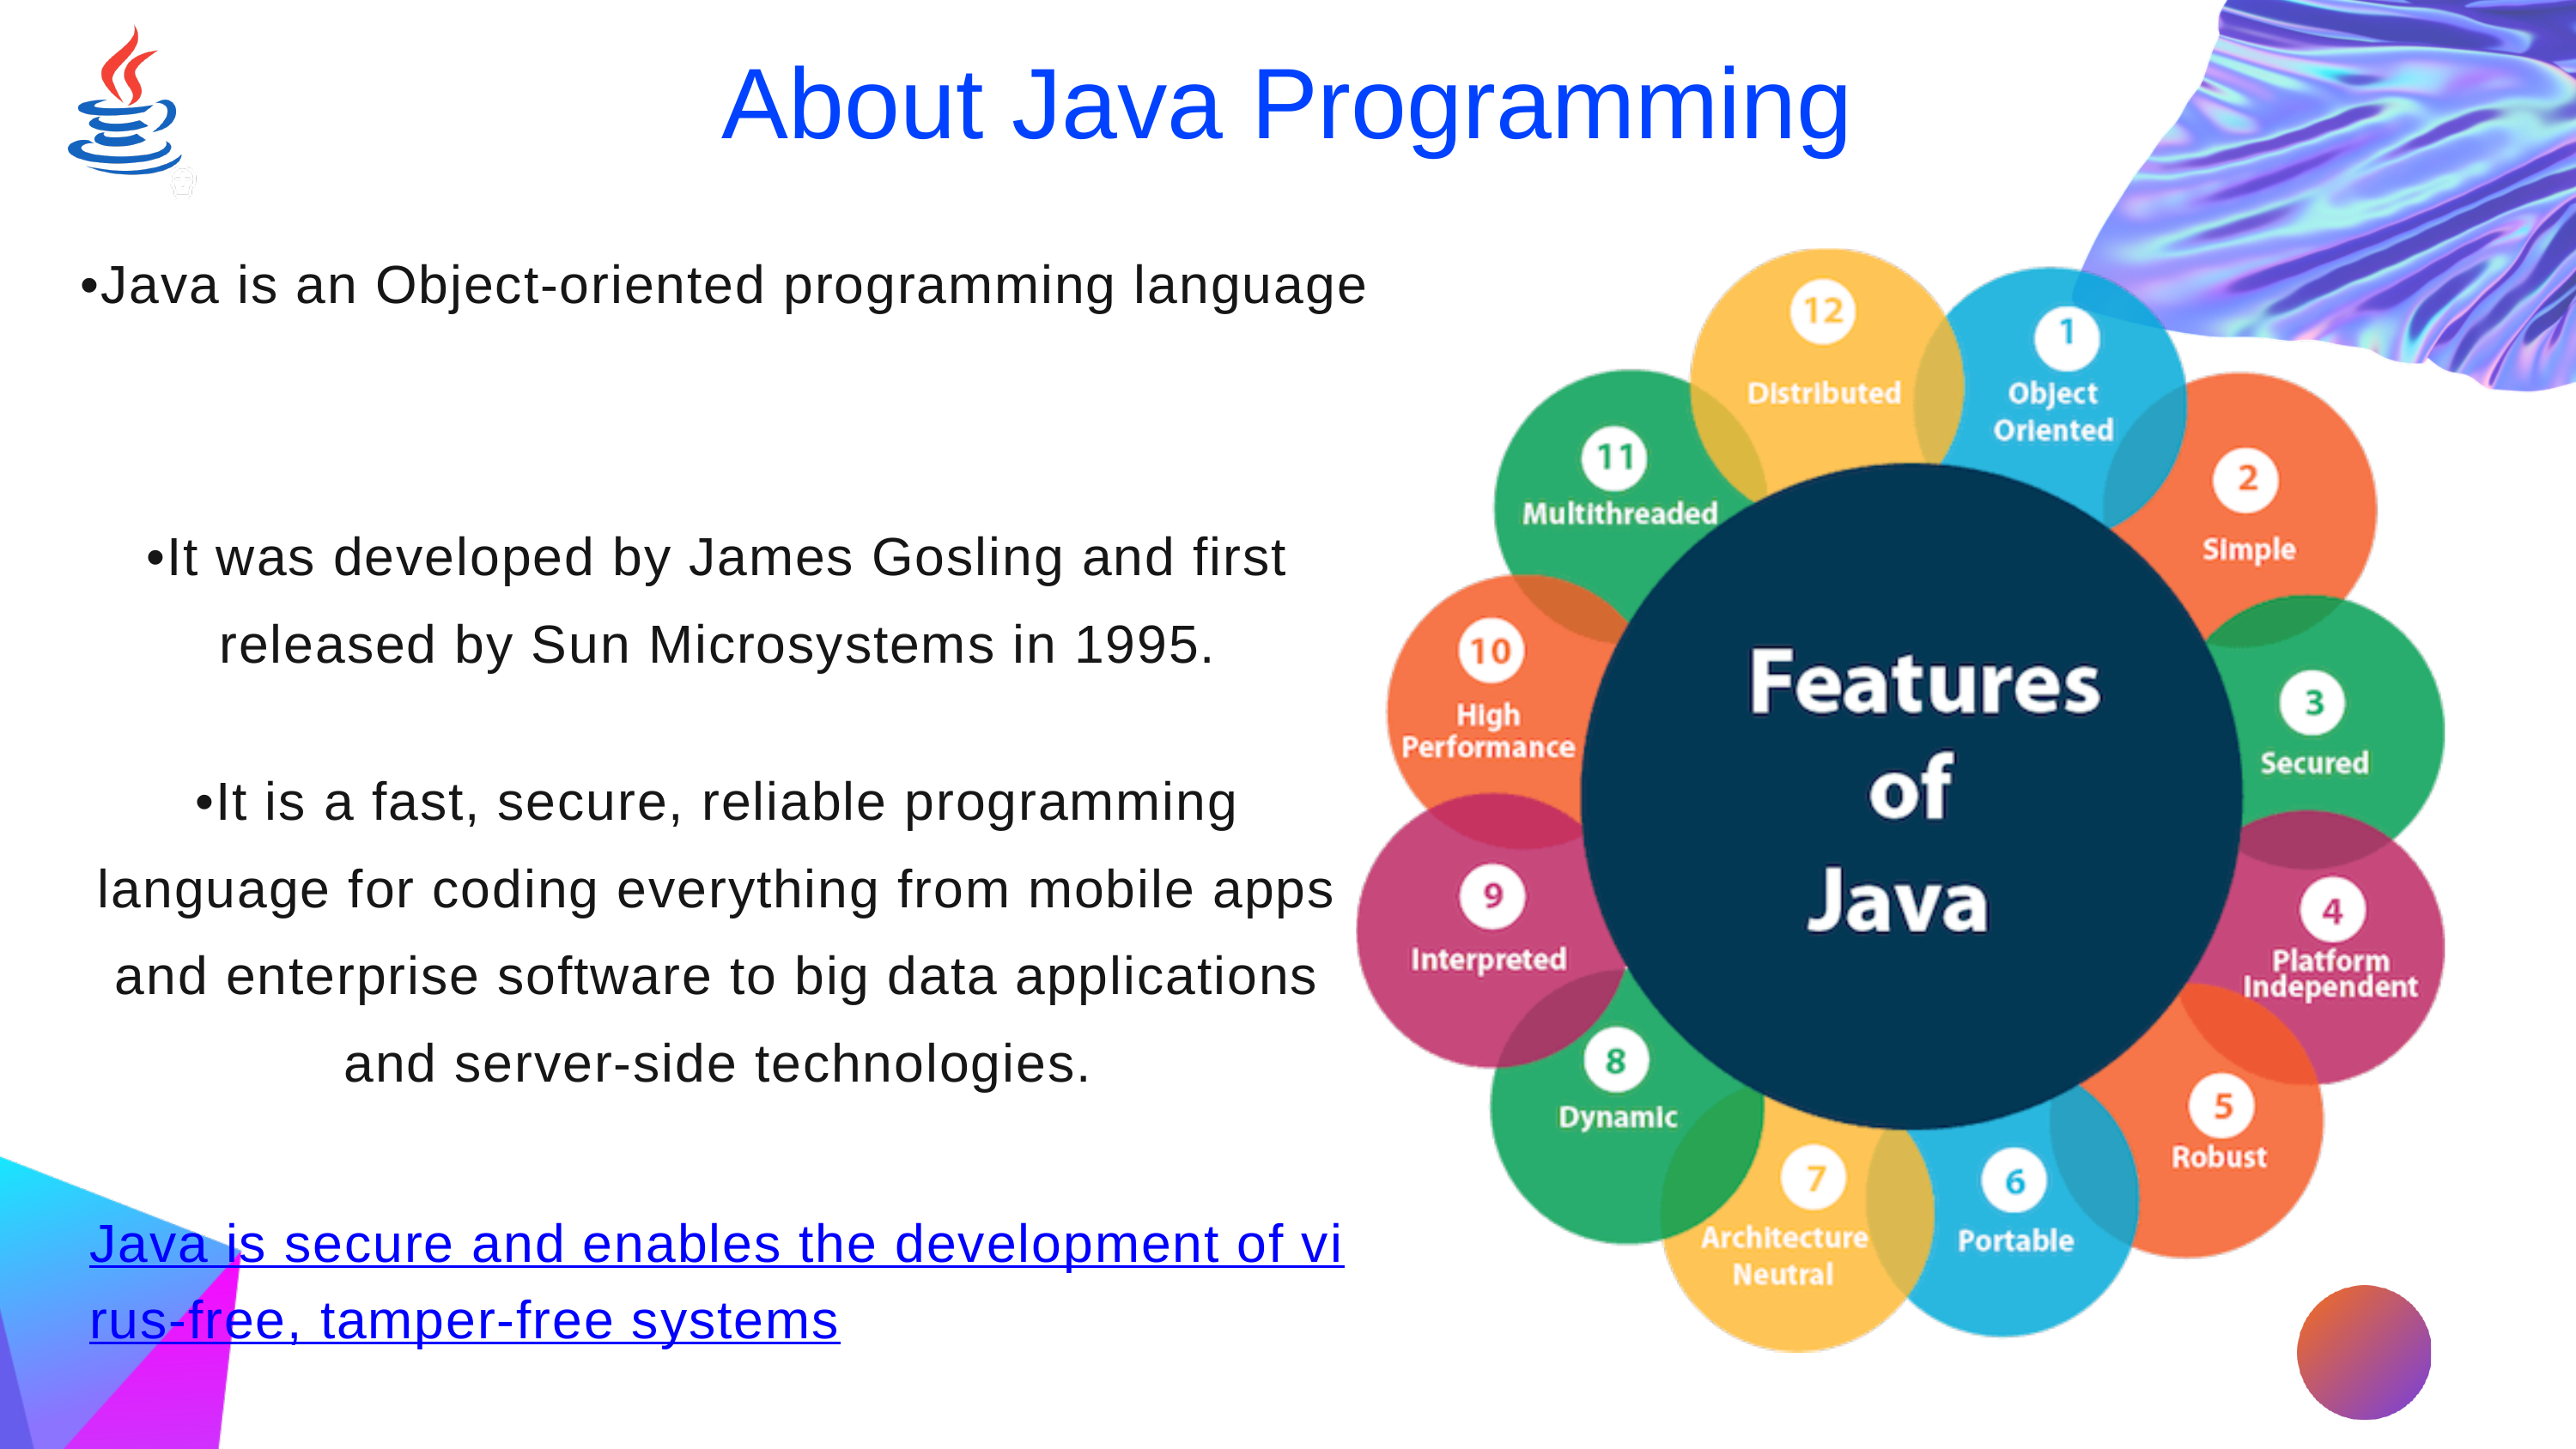

About Java Programming

•Java is an Object-oriented programming language

•It was developed by James Gosling and first released by Sun Microsystems in 1995.

•It is a fast, secure, reliable programming language for coding everything from mobile apps and enterprise software to big data applications and server-side technologies.

Java is secure and enables the development of virus-free, tamper-free systems